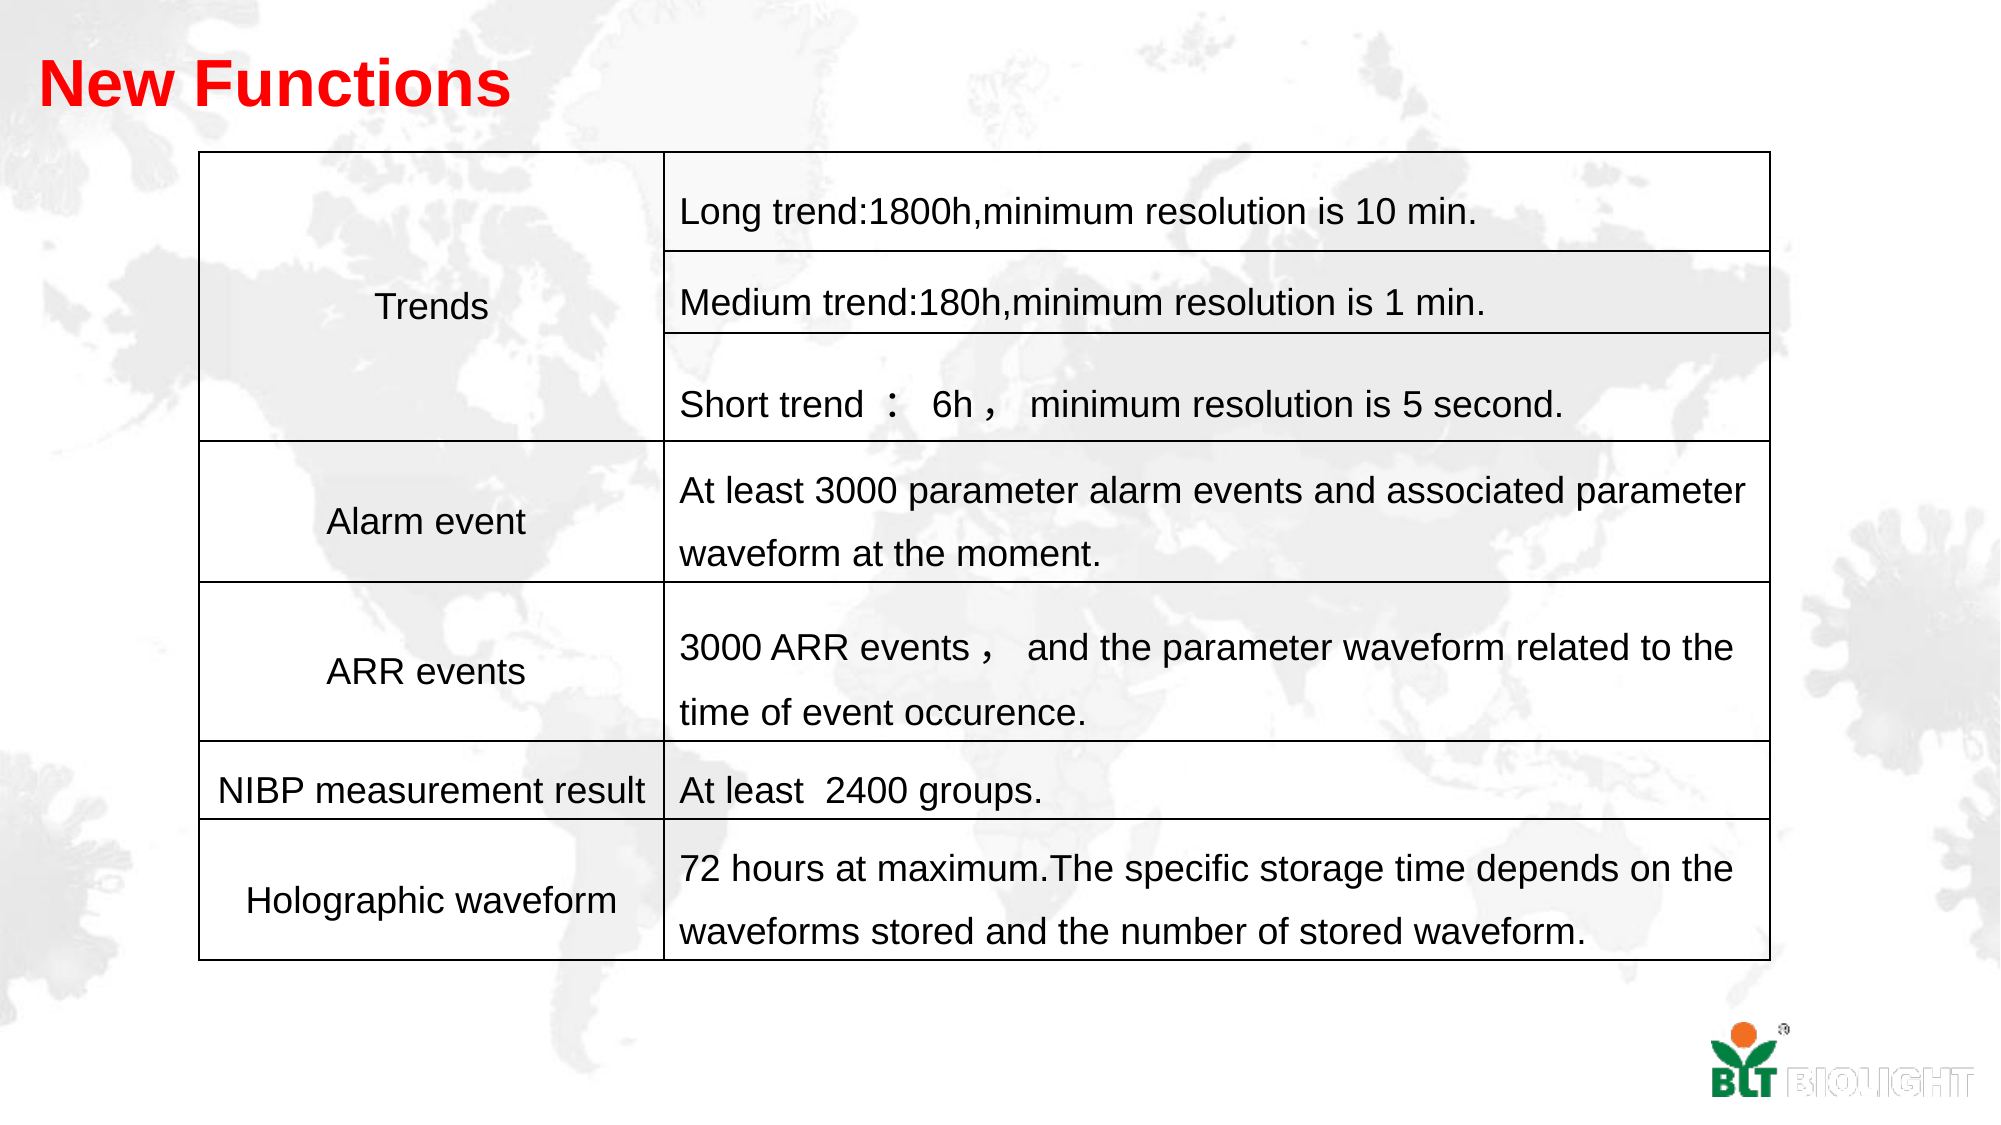

New Functions
| Trends | Long trend:1800h,minimum resolution is 10 min. |
| --- | --- |
|  | Medium trend:180h,minimum resolution is 1 min. |
|  | Short trend ：6h，minimum resolution is 5 second. |
| Alarm event | At least 3000 parameter alarm events and associated parameter waveform at the moment. |
| ARR events | 3000 ARR events，and the parameter waveform related to the time of event occurence. |
| NIBP measurement result | At least 2400 groups. |
| Holographic waveform | 72 hours at maximum.The specific storage time depends on the waveforms stored and the number of stored waveform. |